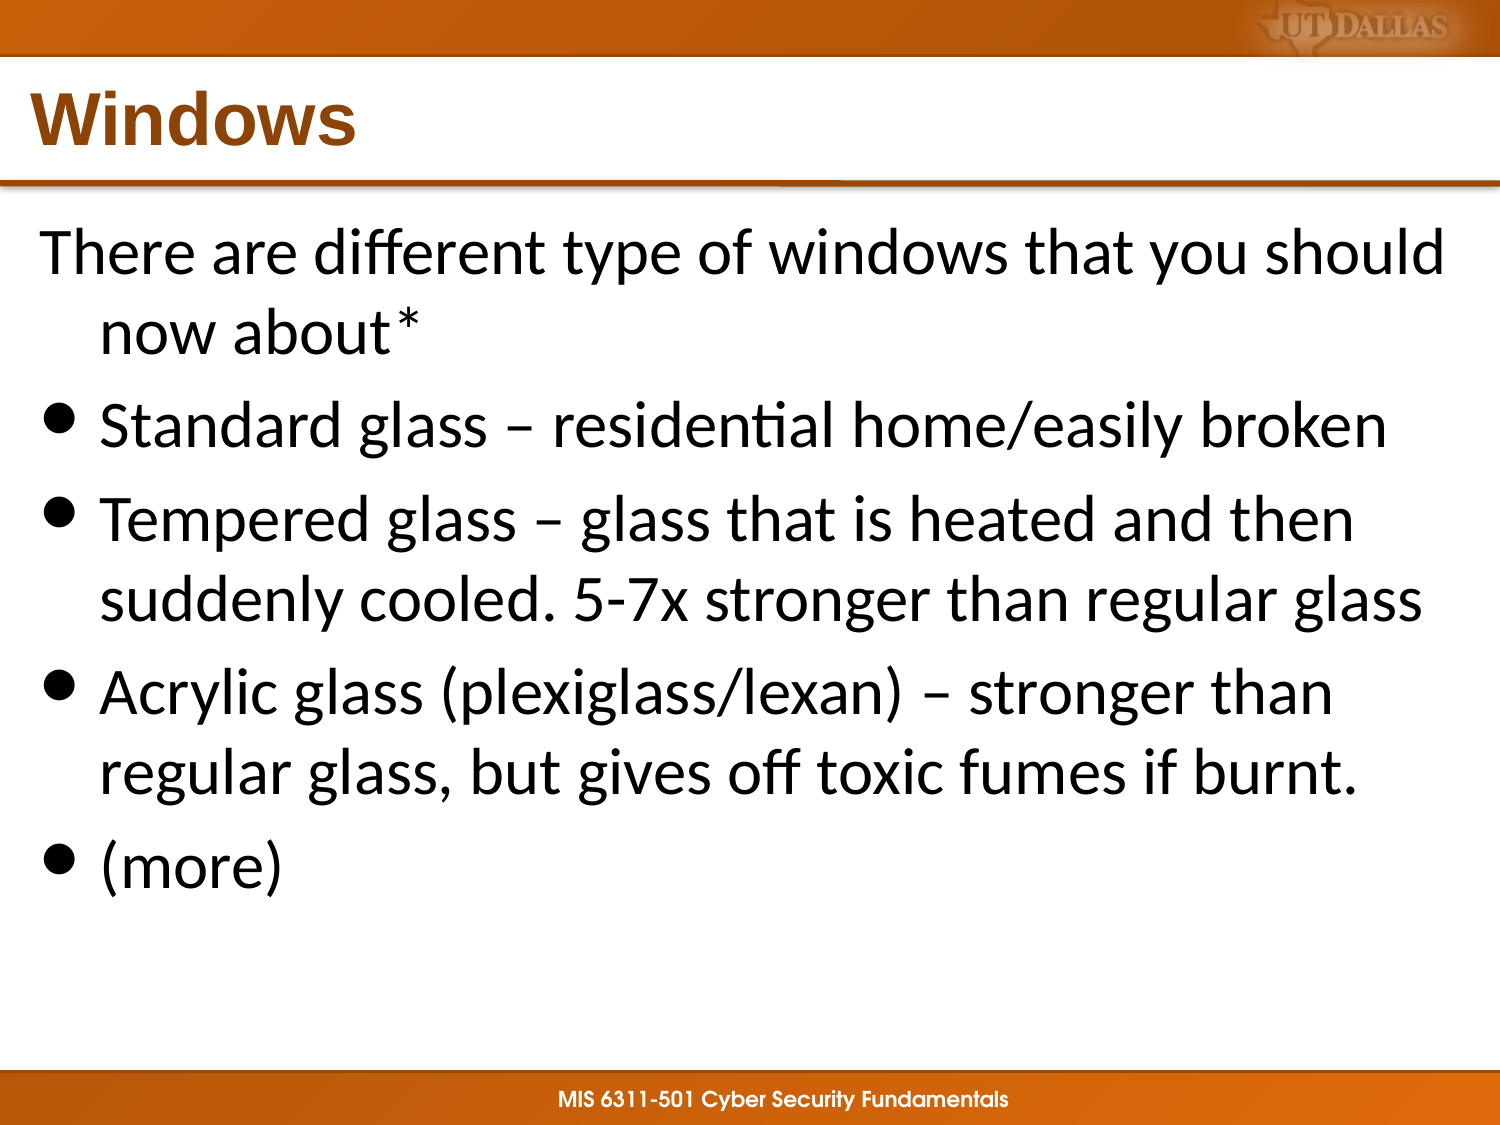

# Windows
There are different type of windows that you should now about*
Standard glass – residential home/easily broken
Tempered glass – glass that is heated and then suddenly cooled. 5-7x stronger than regular glass
Acrylic glass (plexiglass/lexan) – stronger than regular glass, but gives off toxic fumes if burnt.
(more)